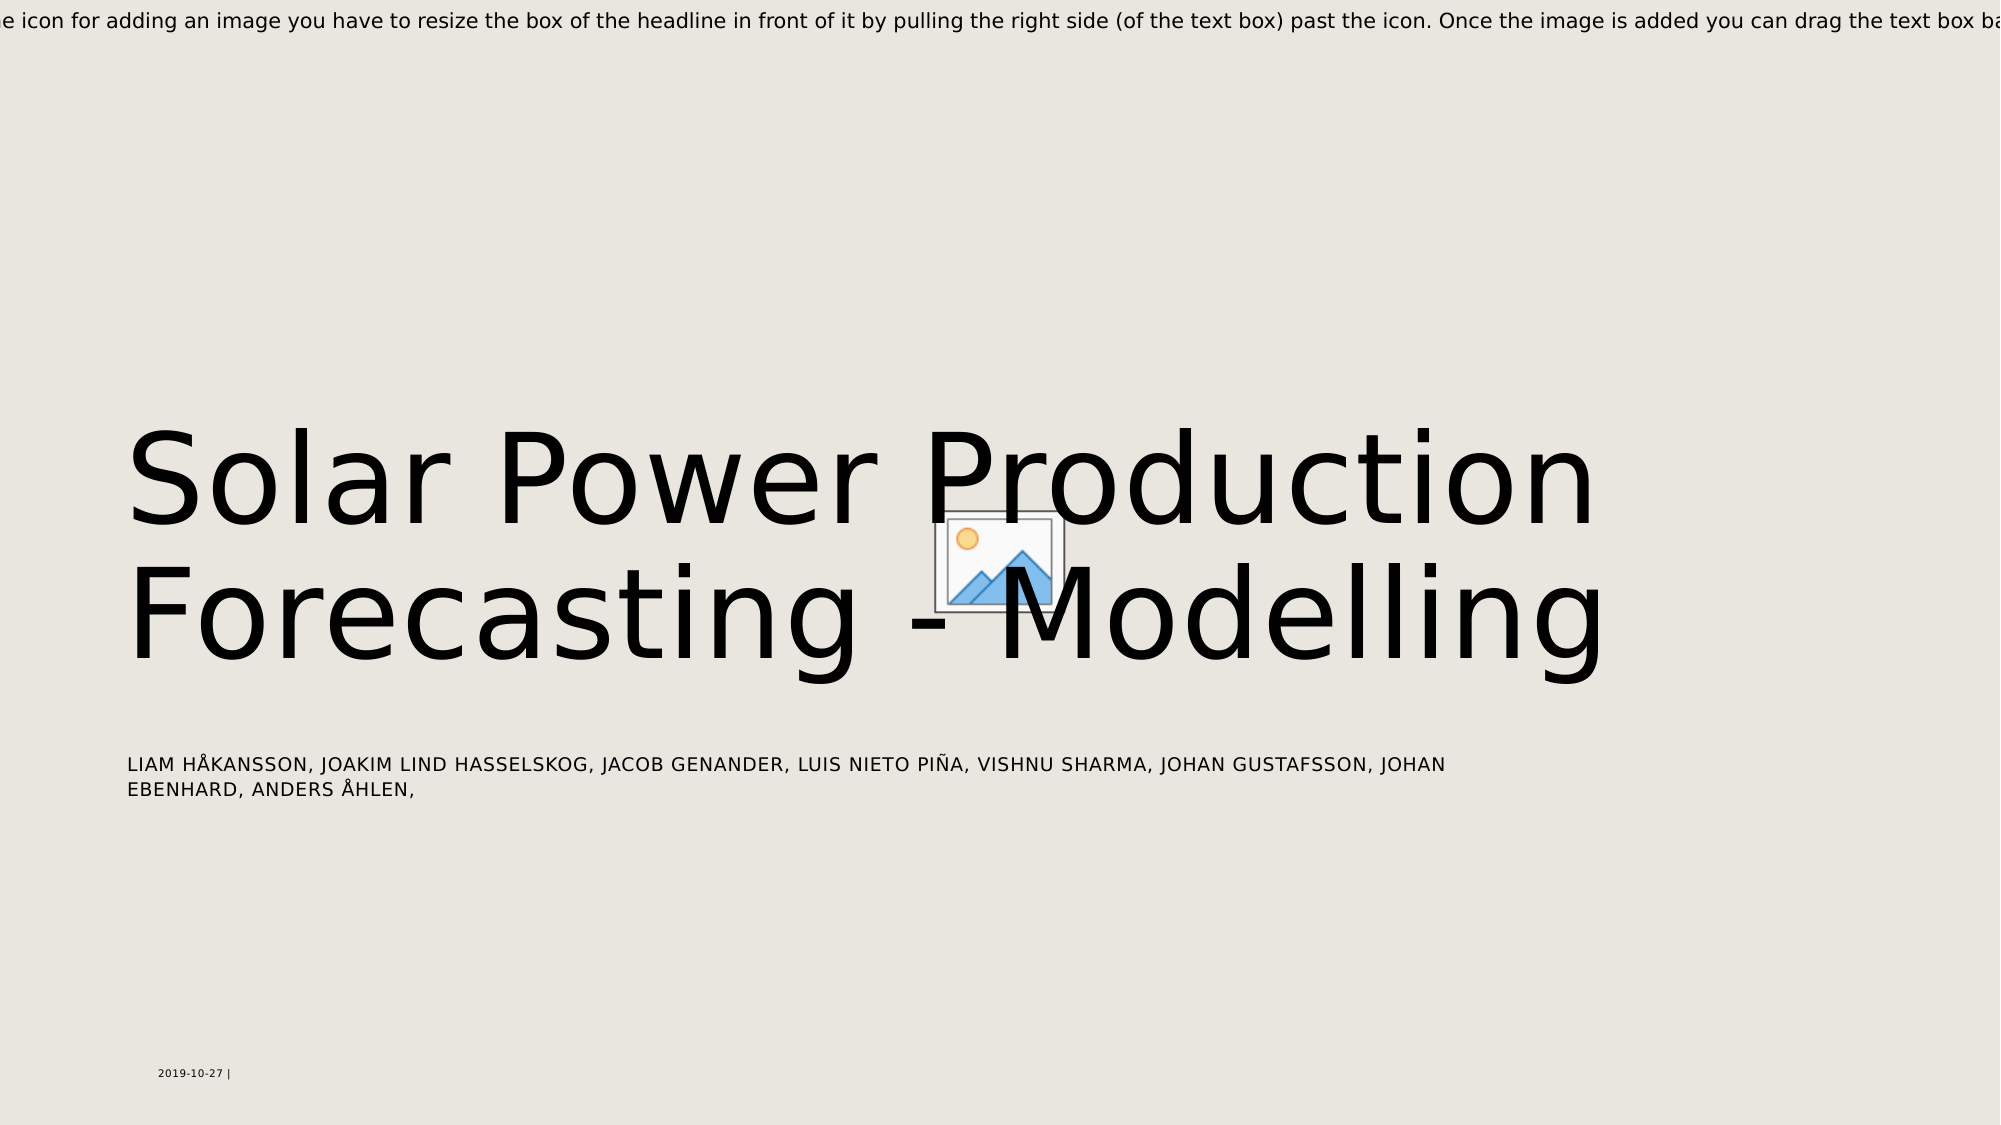

# Solar Power Production Forecasting - Modelling
Liam Håkansson, Joakim Lind Hasselskog, Jacob Genander, Luis Nieto Piña, Vishnu Sharma, Johan Gustafsson, Johan Ebenhard, Anders Åhlen,

1
2019-10-27 |
GO TO HEADER/FOOTER TO CHANGE TEXT